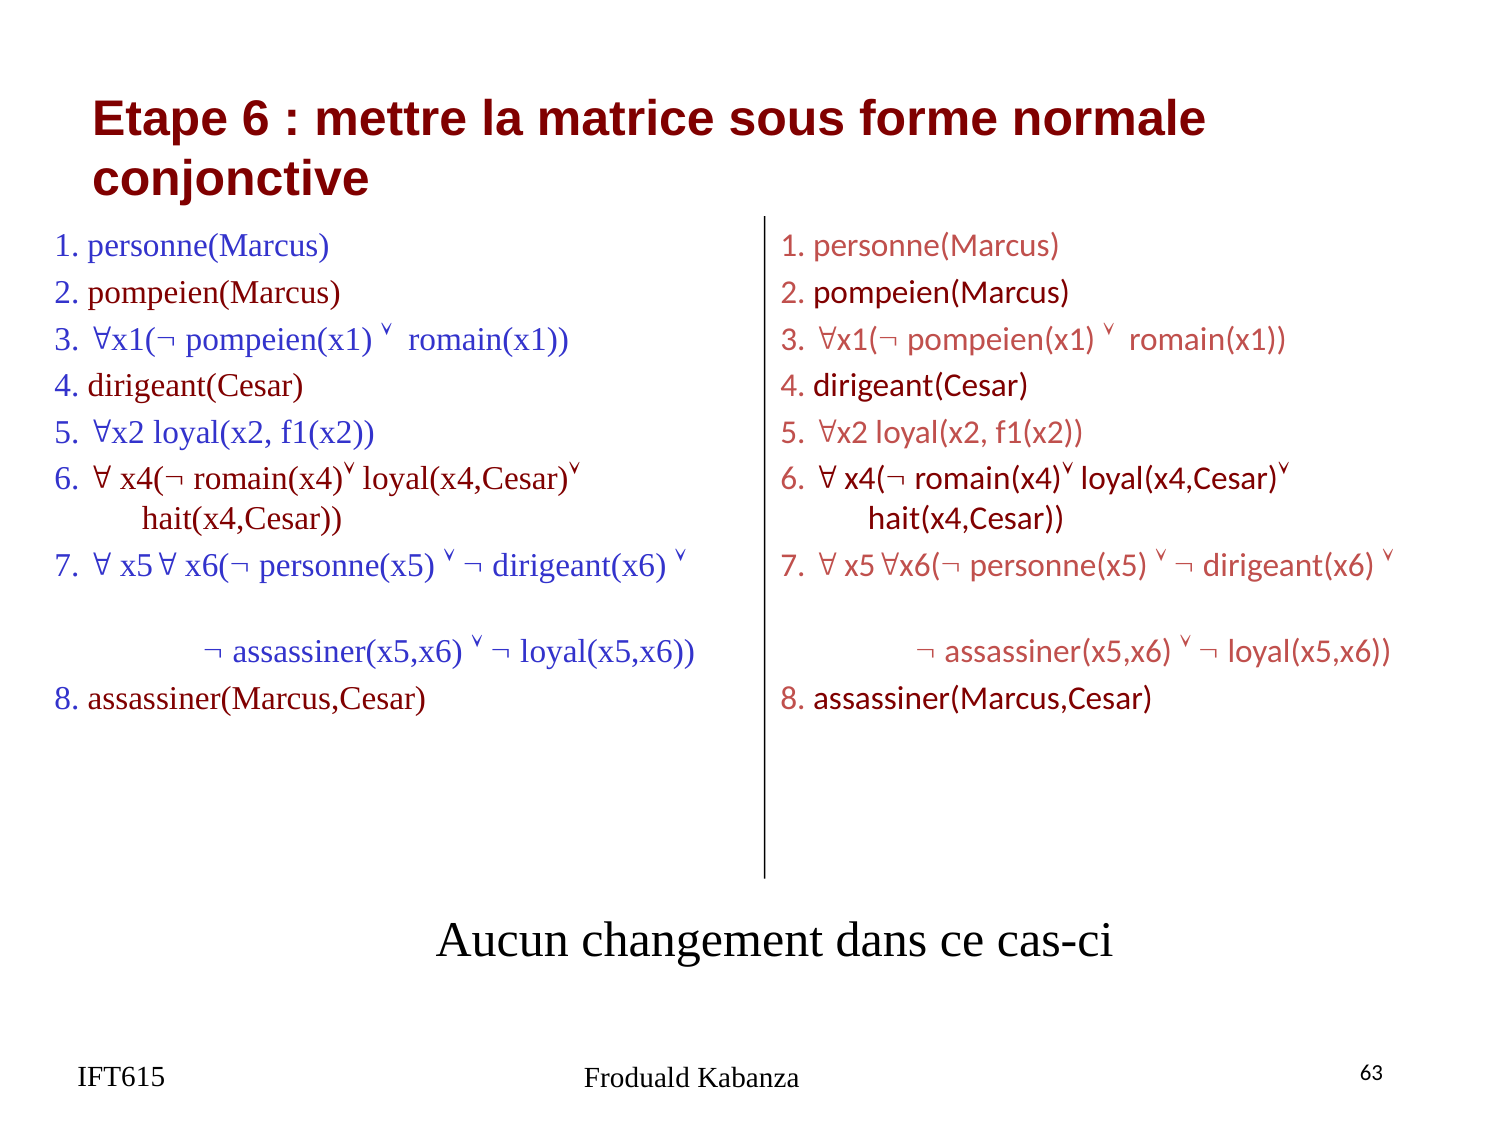

# Etape 6 : mettre la matrice sous forme normale conjonctive
1. personne(Marcus)
2. pompeien(Marcus)
3. ∀x1(¬ pompeien(x1) ∨  romain(x1))
4. dirigeant(Cesar)
5. ∀x2 loyal(x2, f1(x2))
6. ∀ x4(¬ romain(x4)∨ loyal(x4,Cesar)∨ hait(x4,Cesar))
7. ∀ x5∀ x6(¬ personne(x5) ∨ ¬ dirigeant(x6) ∨
                  ¬ assassiner(x5,x6) ∨ ¬ loyal(x5,x6))
8. assassiner(Marcus,Cesar)

1. personne(Marcus)
2. pompeien(Marcus)
3. ∀x1(¬ pompeien(x1) ∨  romain(x1))
4. dirigeant(Cesar)
5. ∀x2 loyal(x2, f1(x2))
6. ∀ x4(¬ romain(x4)∨ loyal(x4,Cesar)∨ hait(x4,Cesar))
7. ∀ x5∀x6(¬ personne(x5) ∨ ¬ dirigeant(x6) ∨
                  ¬ assassiner(x5,x6) ∨ ¬ loyal(x5,x6))
8. assassiner(Marcus,Cesar)

Aucun changement dans ce cas-ci
IFT615
63
Froduald Kabanza